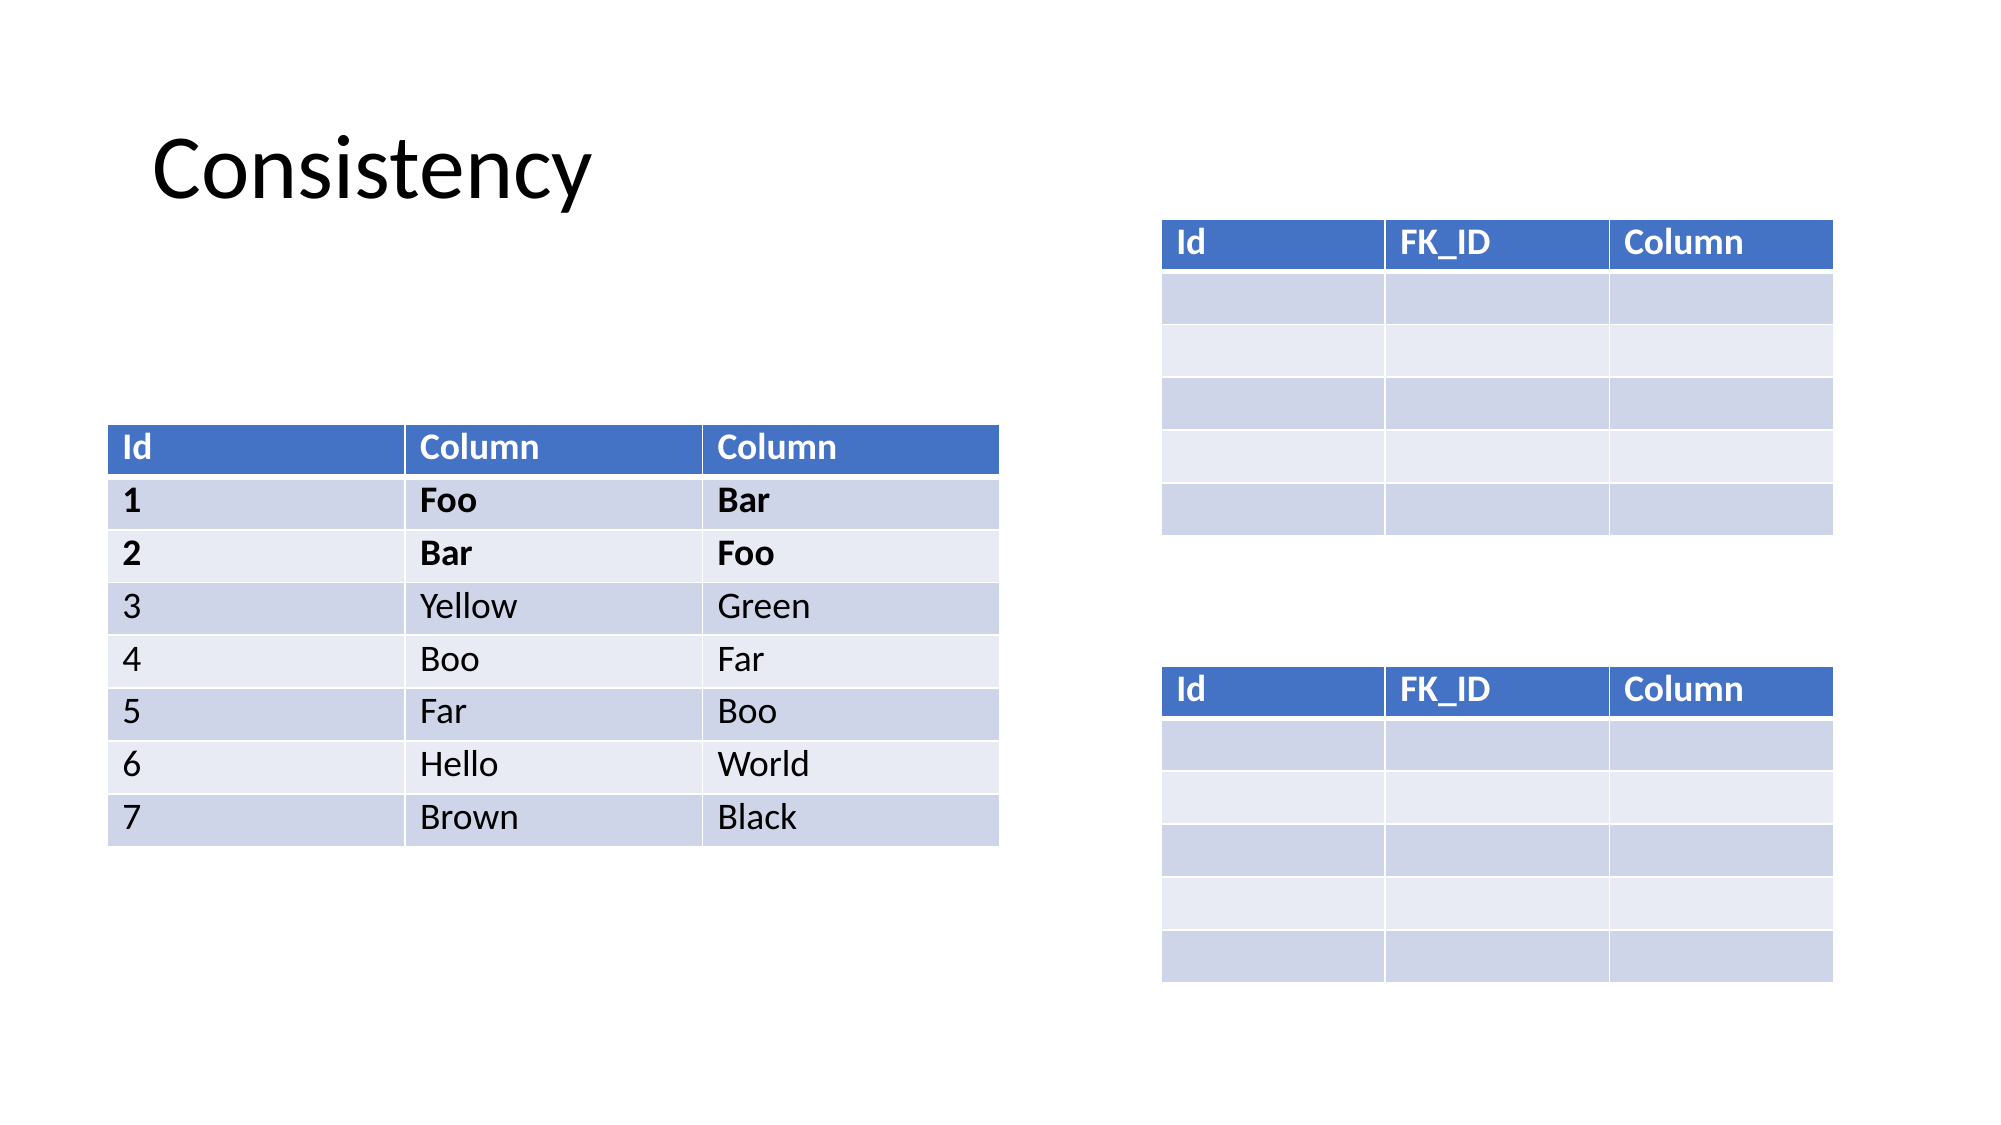

# Consistency
| Id | FK\_ID | Column |
| --- | --- | --- |
|  |  |  |
|  |  |  |
|  |  |  |
|  |  |  |
|  |  |  |
| Id | Column | Column |
| --- | --- | --- |
| 1 | Foo | Bar |
| 2 | Bar | Foo |
| 3 | Yellow | Green |
| 4 | Boo | Far |
| 5 | Far | Boo |
| 6 | Hello | World |
| 7 | Brown | Black |
| Id | FK\_ID | Column |
| --- | --- | --- |
|  |  |  |
|  |  |  |
|  |  |  |
|  |  |  |
|  |  |  |